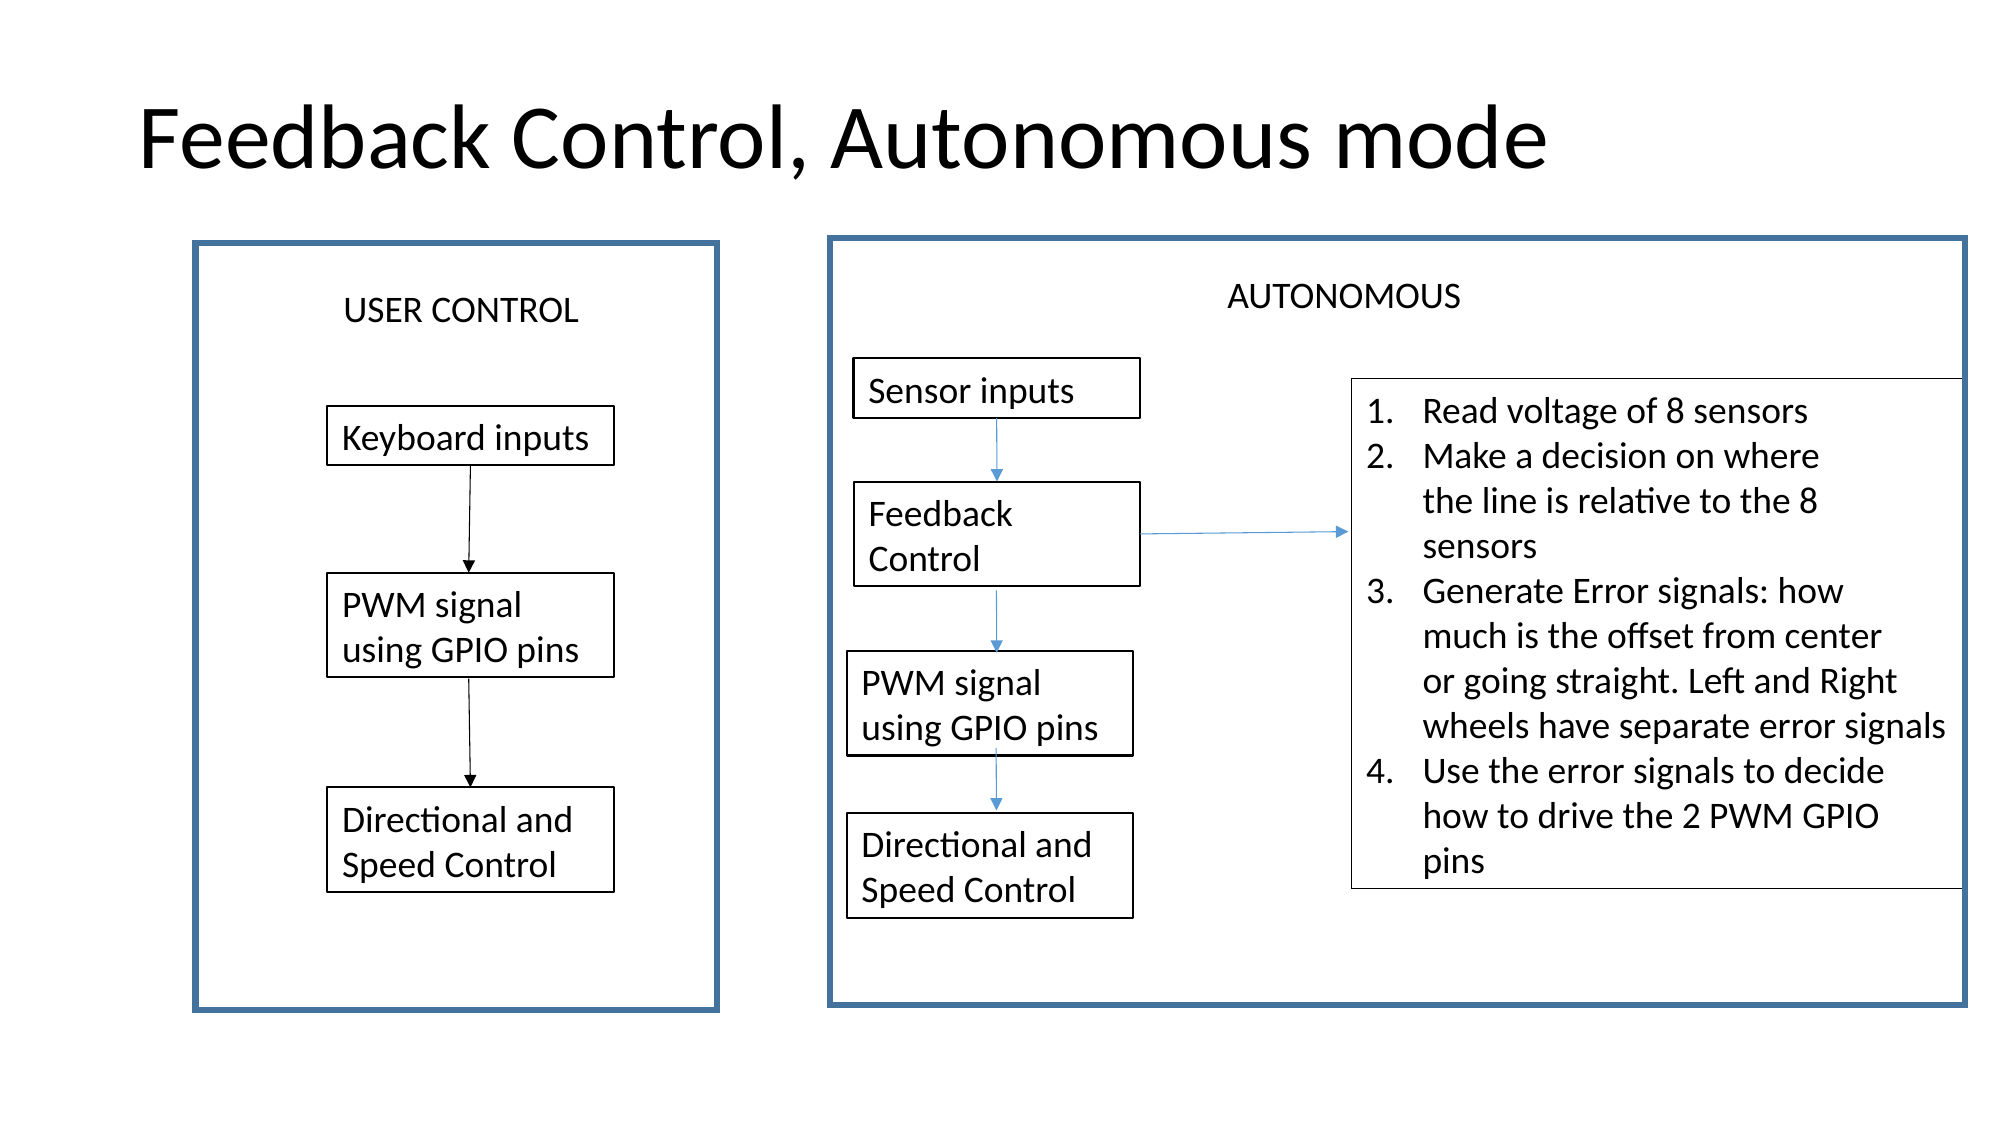

# Feedback Control, Autonomous mode

AUTONOMOUS
USER CONTROL
Sensor inputs
Read voltage of 8 sensors
Make a decision on where
the line is relative to the 8
sensors
Generate Error signals: how
much is the offset from center
or going straight. Left and Right
wheels have separate error signals
Use the error signals to decide
how to drive the 2 PWM GPIO
pins
Keyboard inputs
Feedback Control
PWM signal using GPIO pins
PWM signal using GPIO pins
Directional and Speed Control
Directional and Speed Control